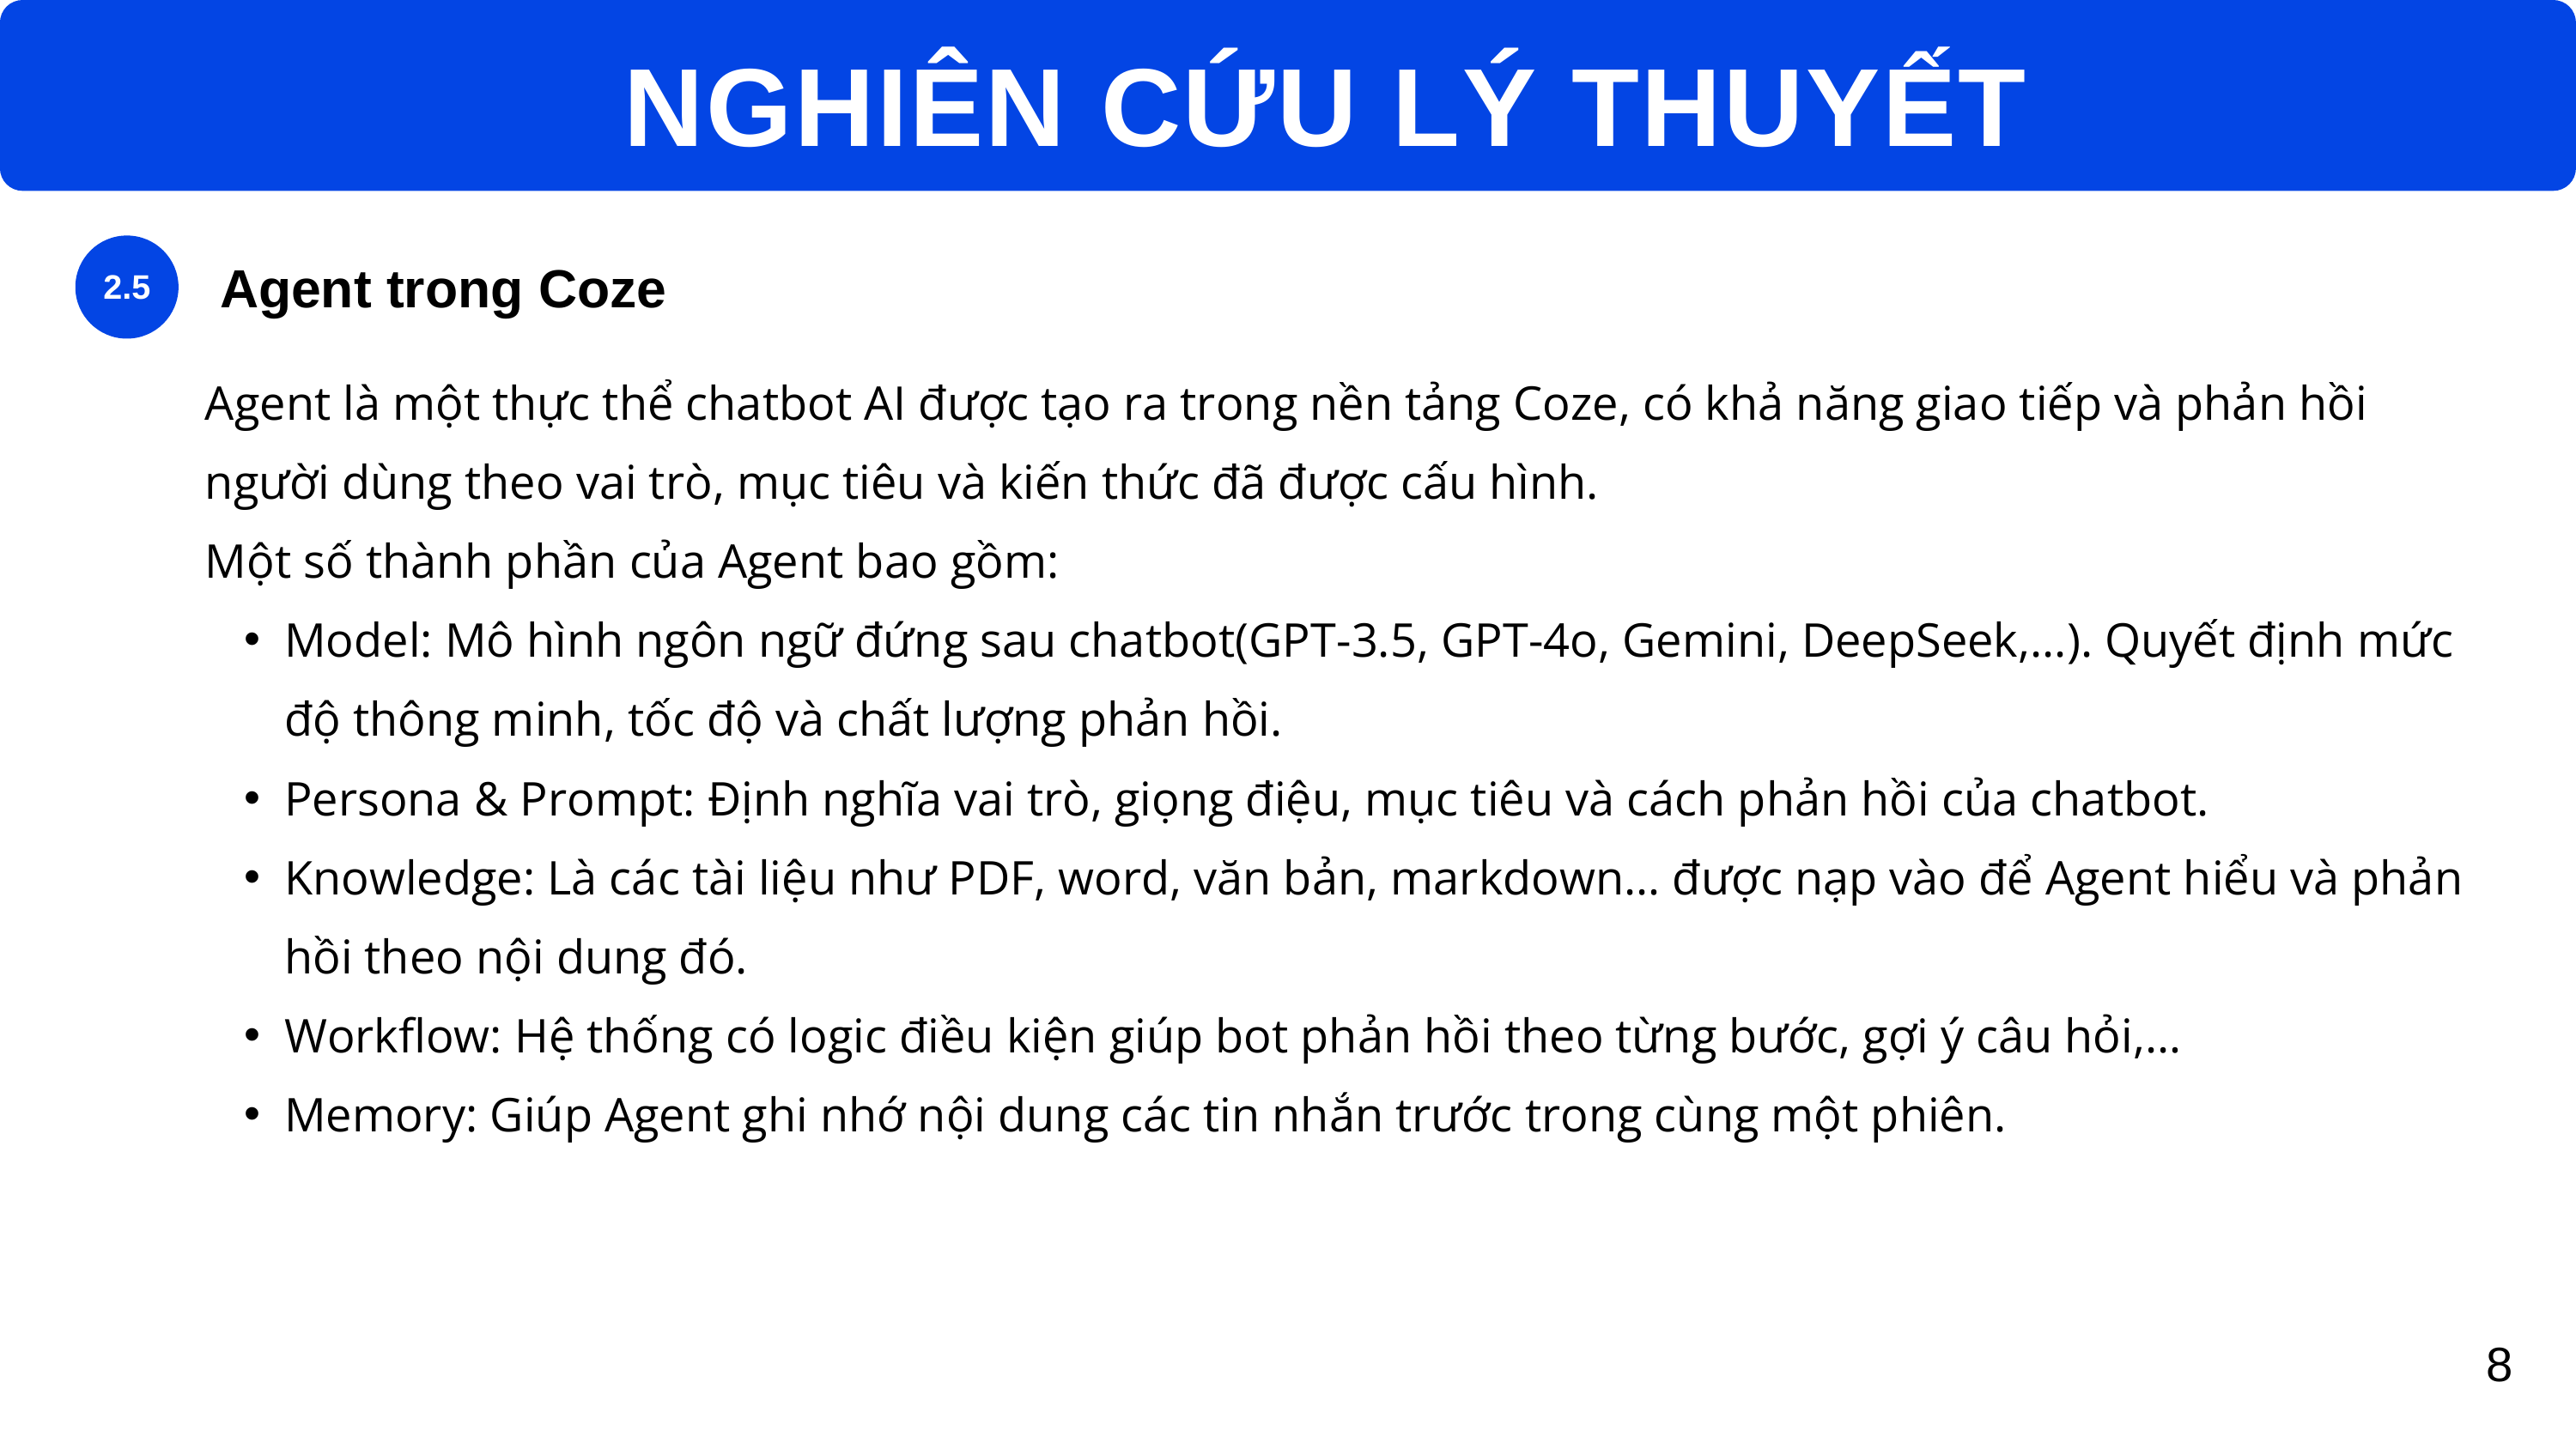

NGHIÊN CỨU LÝ THUYẾT

2.5
 Agent trong Coze

Agent là một thực thể chatbot AI được tạo ra trong nền tảng Coze, có khả năng giao tiếp và phản hồi người dùng theo vai trò, mục tiêu và kiến thức đã được cấu hình.
Một số thành phần của Agent bao gồm:
Model: Mô hình ngôn ngữ đứng sau chatbot(GPT-3.5, GPT-4o, Gemini, DeepSeek,...). Quyết định mức độ thông minh, tốc độ và chất lượng phản hồi.
Persona & Prompt: Định nghĩa vai trò, giọng điệu, mục tiêu và cách phản hồi của chatbot.
Knowledge: Là các tài liệu như PDF, word, văn bản, markdown… được nạp vào để Agent hiểu và phản hồi theo nội dung đó.
Workflow: Hệ thống có logic điều kiện giúp bot phản hồi theo từng bước, gợi ý câu hỏi,…
Memory: Giúp Agent ghi nhớ nội dung các tin nhắn trước trong cùng một phiên.

8